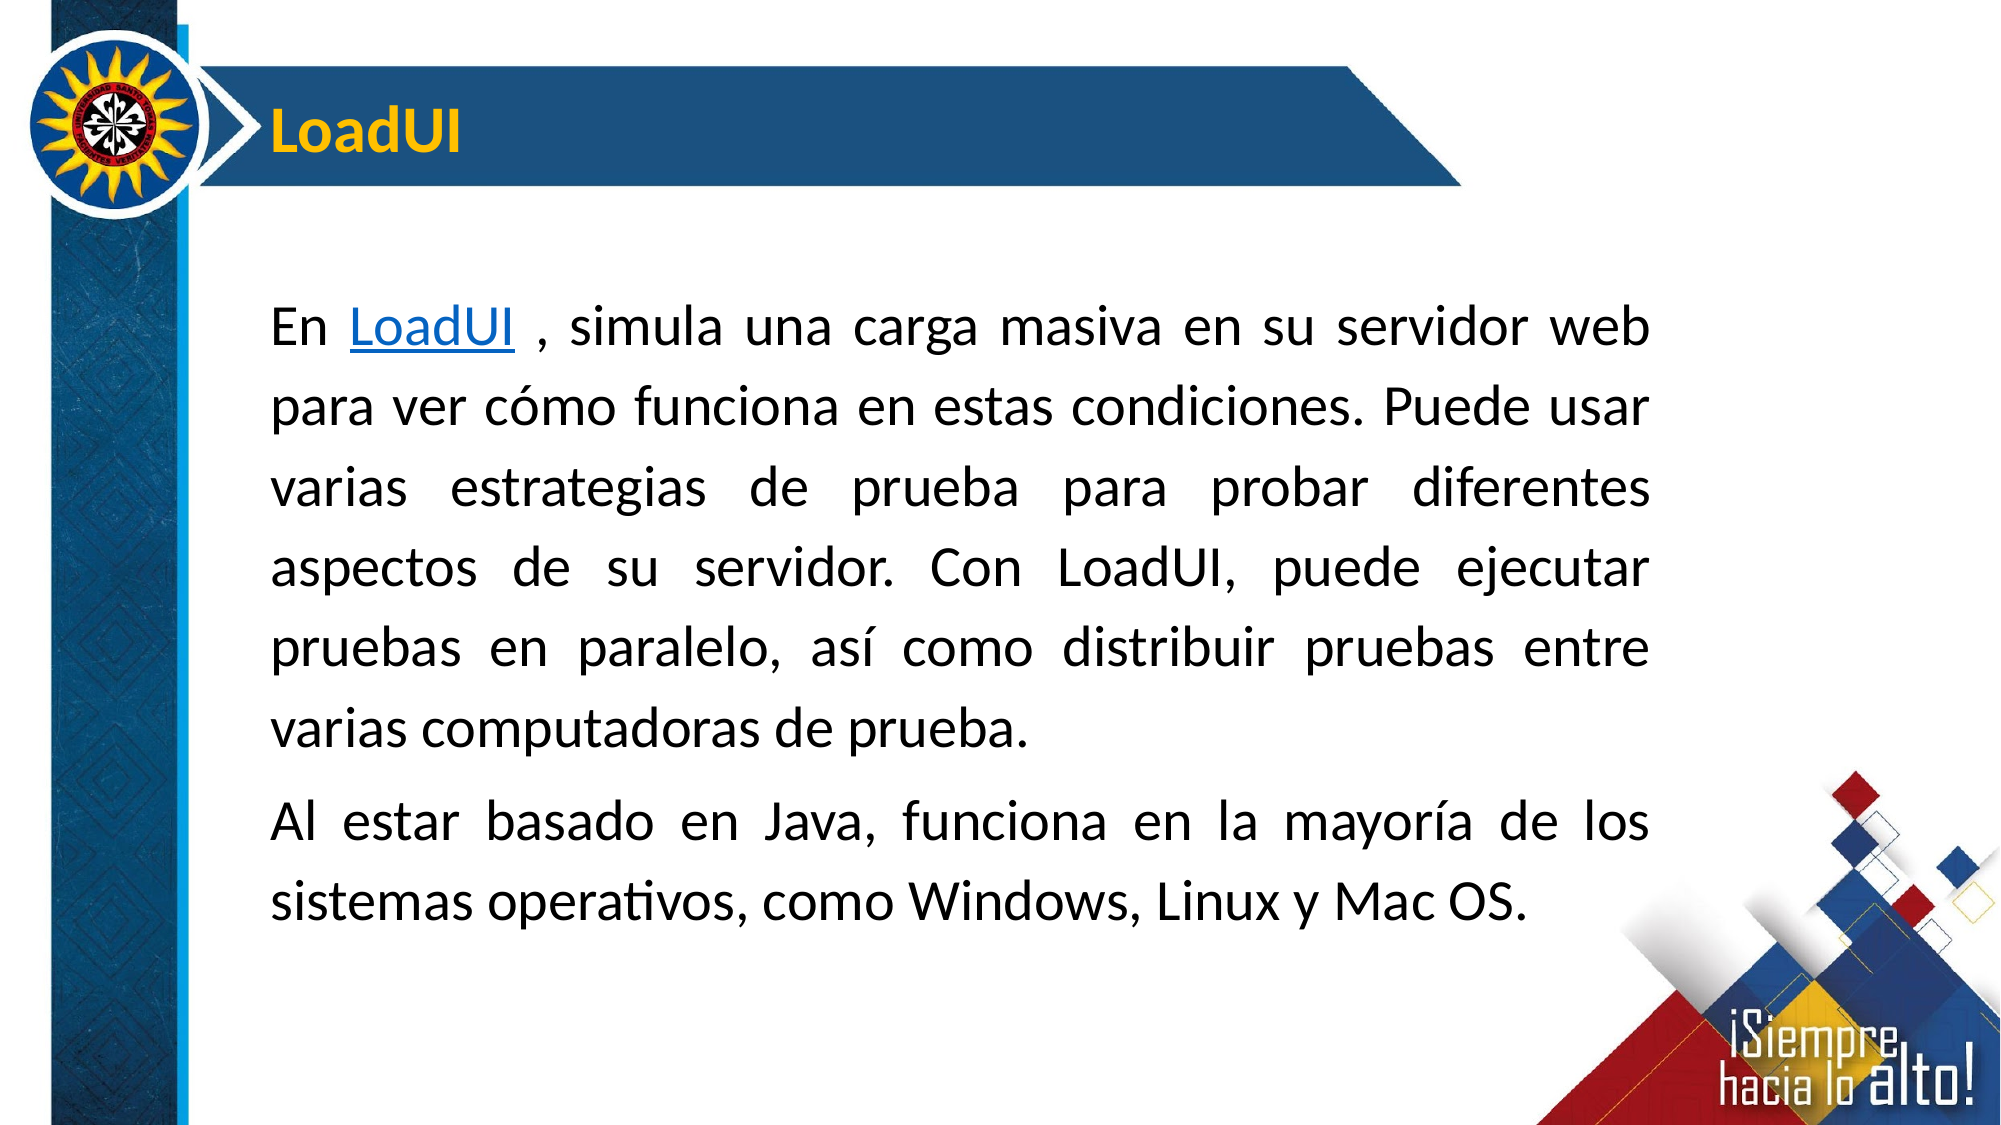

LoadUI
En LoadUI , simula una carga masiva en su servidor web para ver cómo funciona en estas condiciones. Puede usar varias estrategias de prueba para probar diferentes aspectos de su servidor. Con LoadUI, puede ejecutar pruebas en paralelo, así como distribuir pruebas entre varias computadoras de prueba.
Al estar basado en Java, funciona en la mayoría de los sistemas operativos, como Windows, Linux y Mac OS.